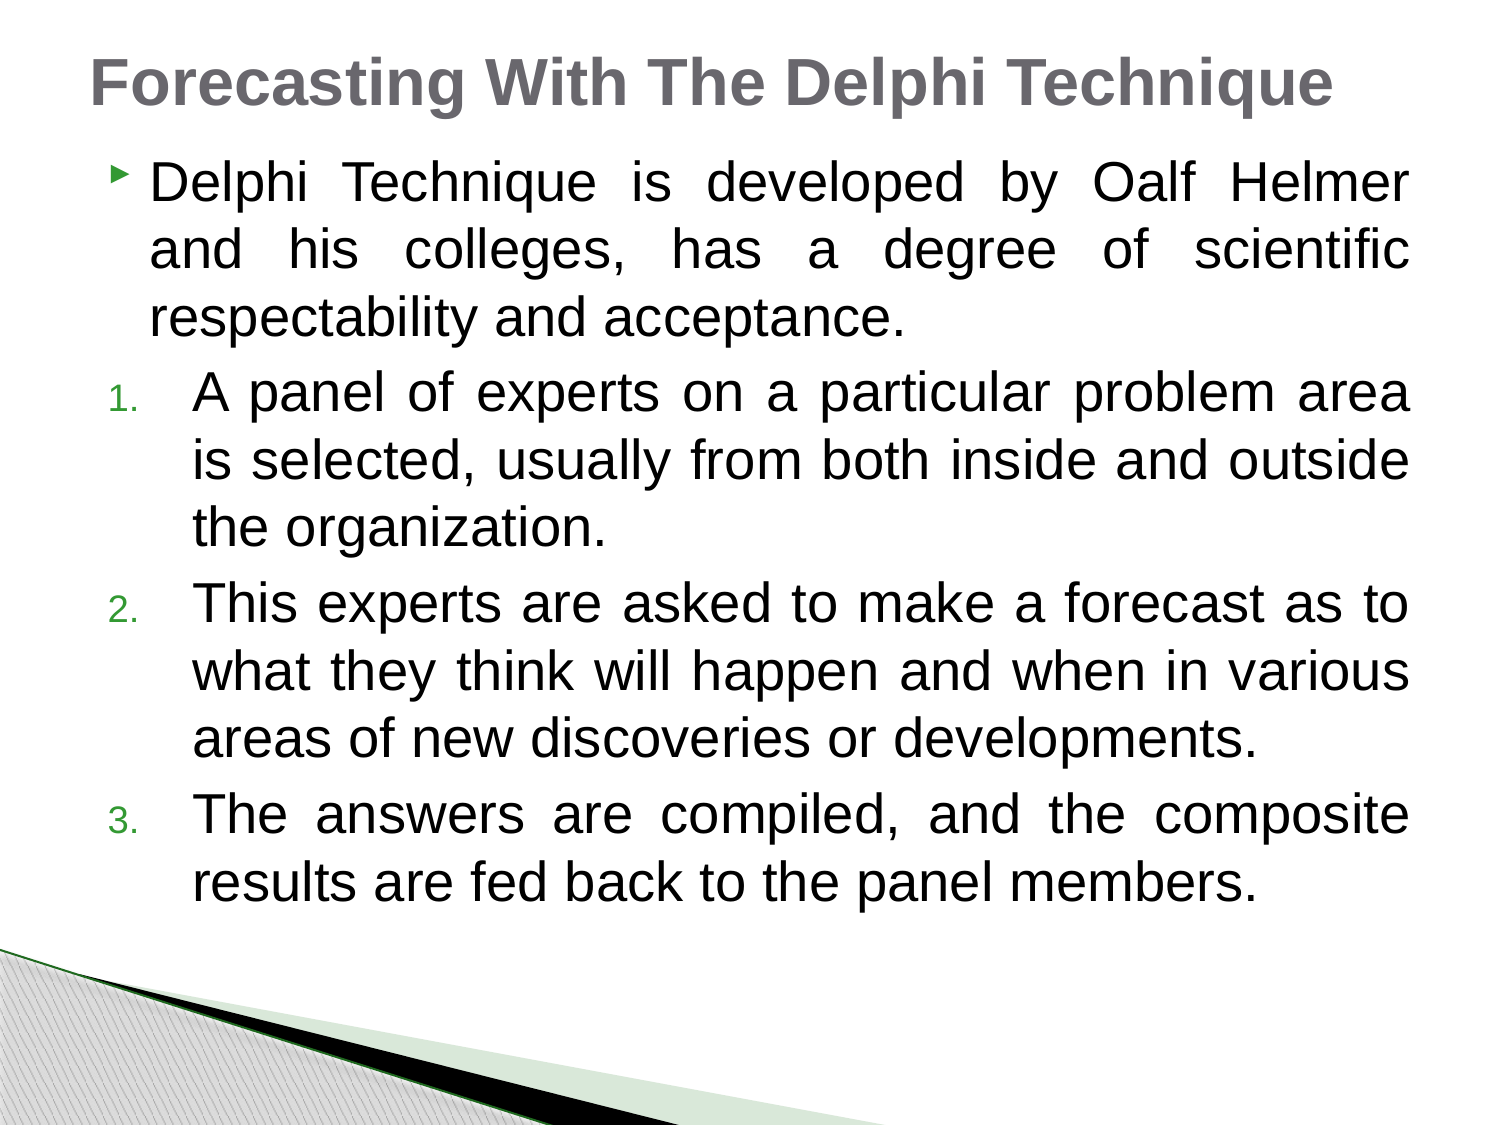

# Forecasting With The Delphi Technique
Delphi Technique is developed by Oalf Helmer and his colleges, has a degree of scientific respectability and acceptance.
A panel of experts on a particular problem area is selected, usually from both inside and outside the organization.
This experts are asked to make a forecast as to what they think will happen and when in various areas of new discoveries or developments.
The answers are compiled, and the composite results are fed back to the panel members.